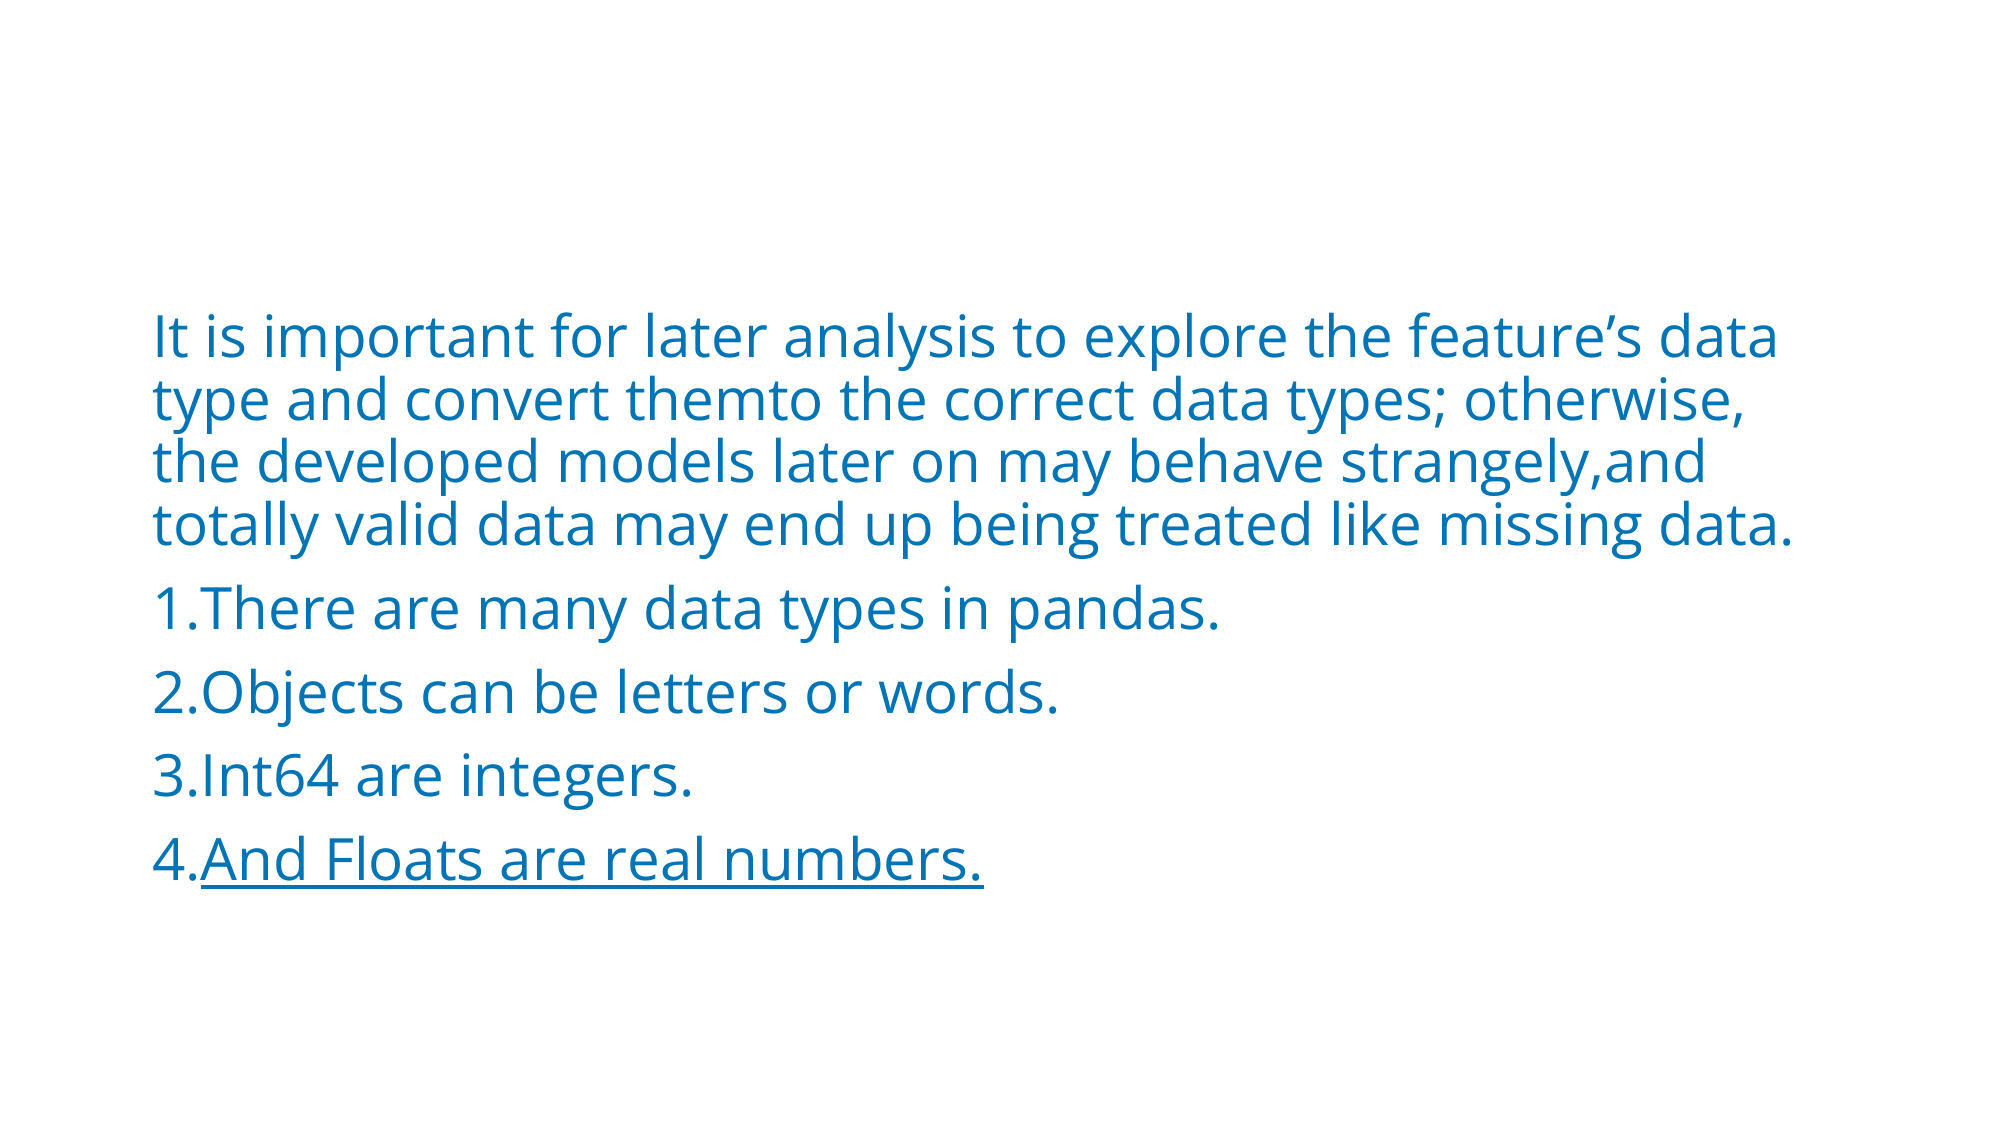

#
It is important for later analysis to explore the feature’s data type and convert themto the correct data types; otherwise, the developed models later on may behave strangely,and totally valid data may end up being treated like missing data.
There are many data types in pandas.
Objects can be letters or words.
Int64 are integers.
And Floats are real numbers.